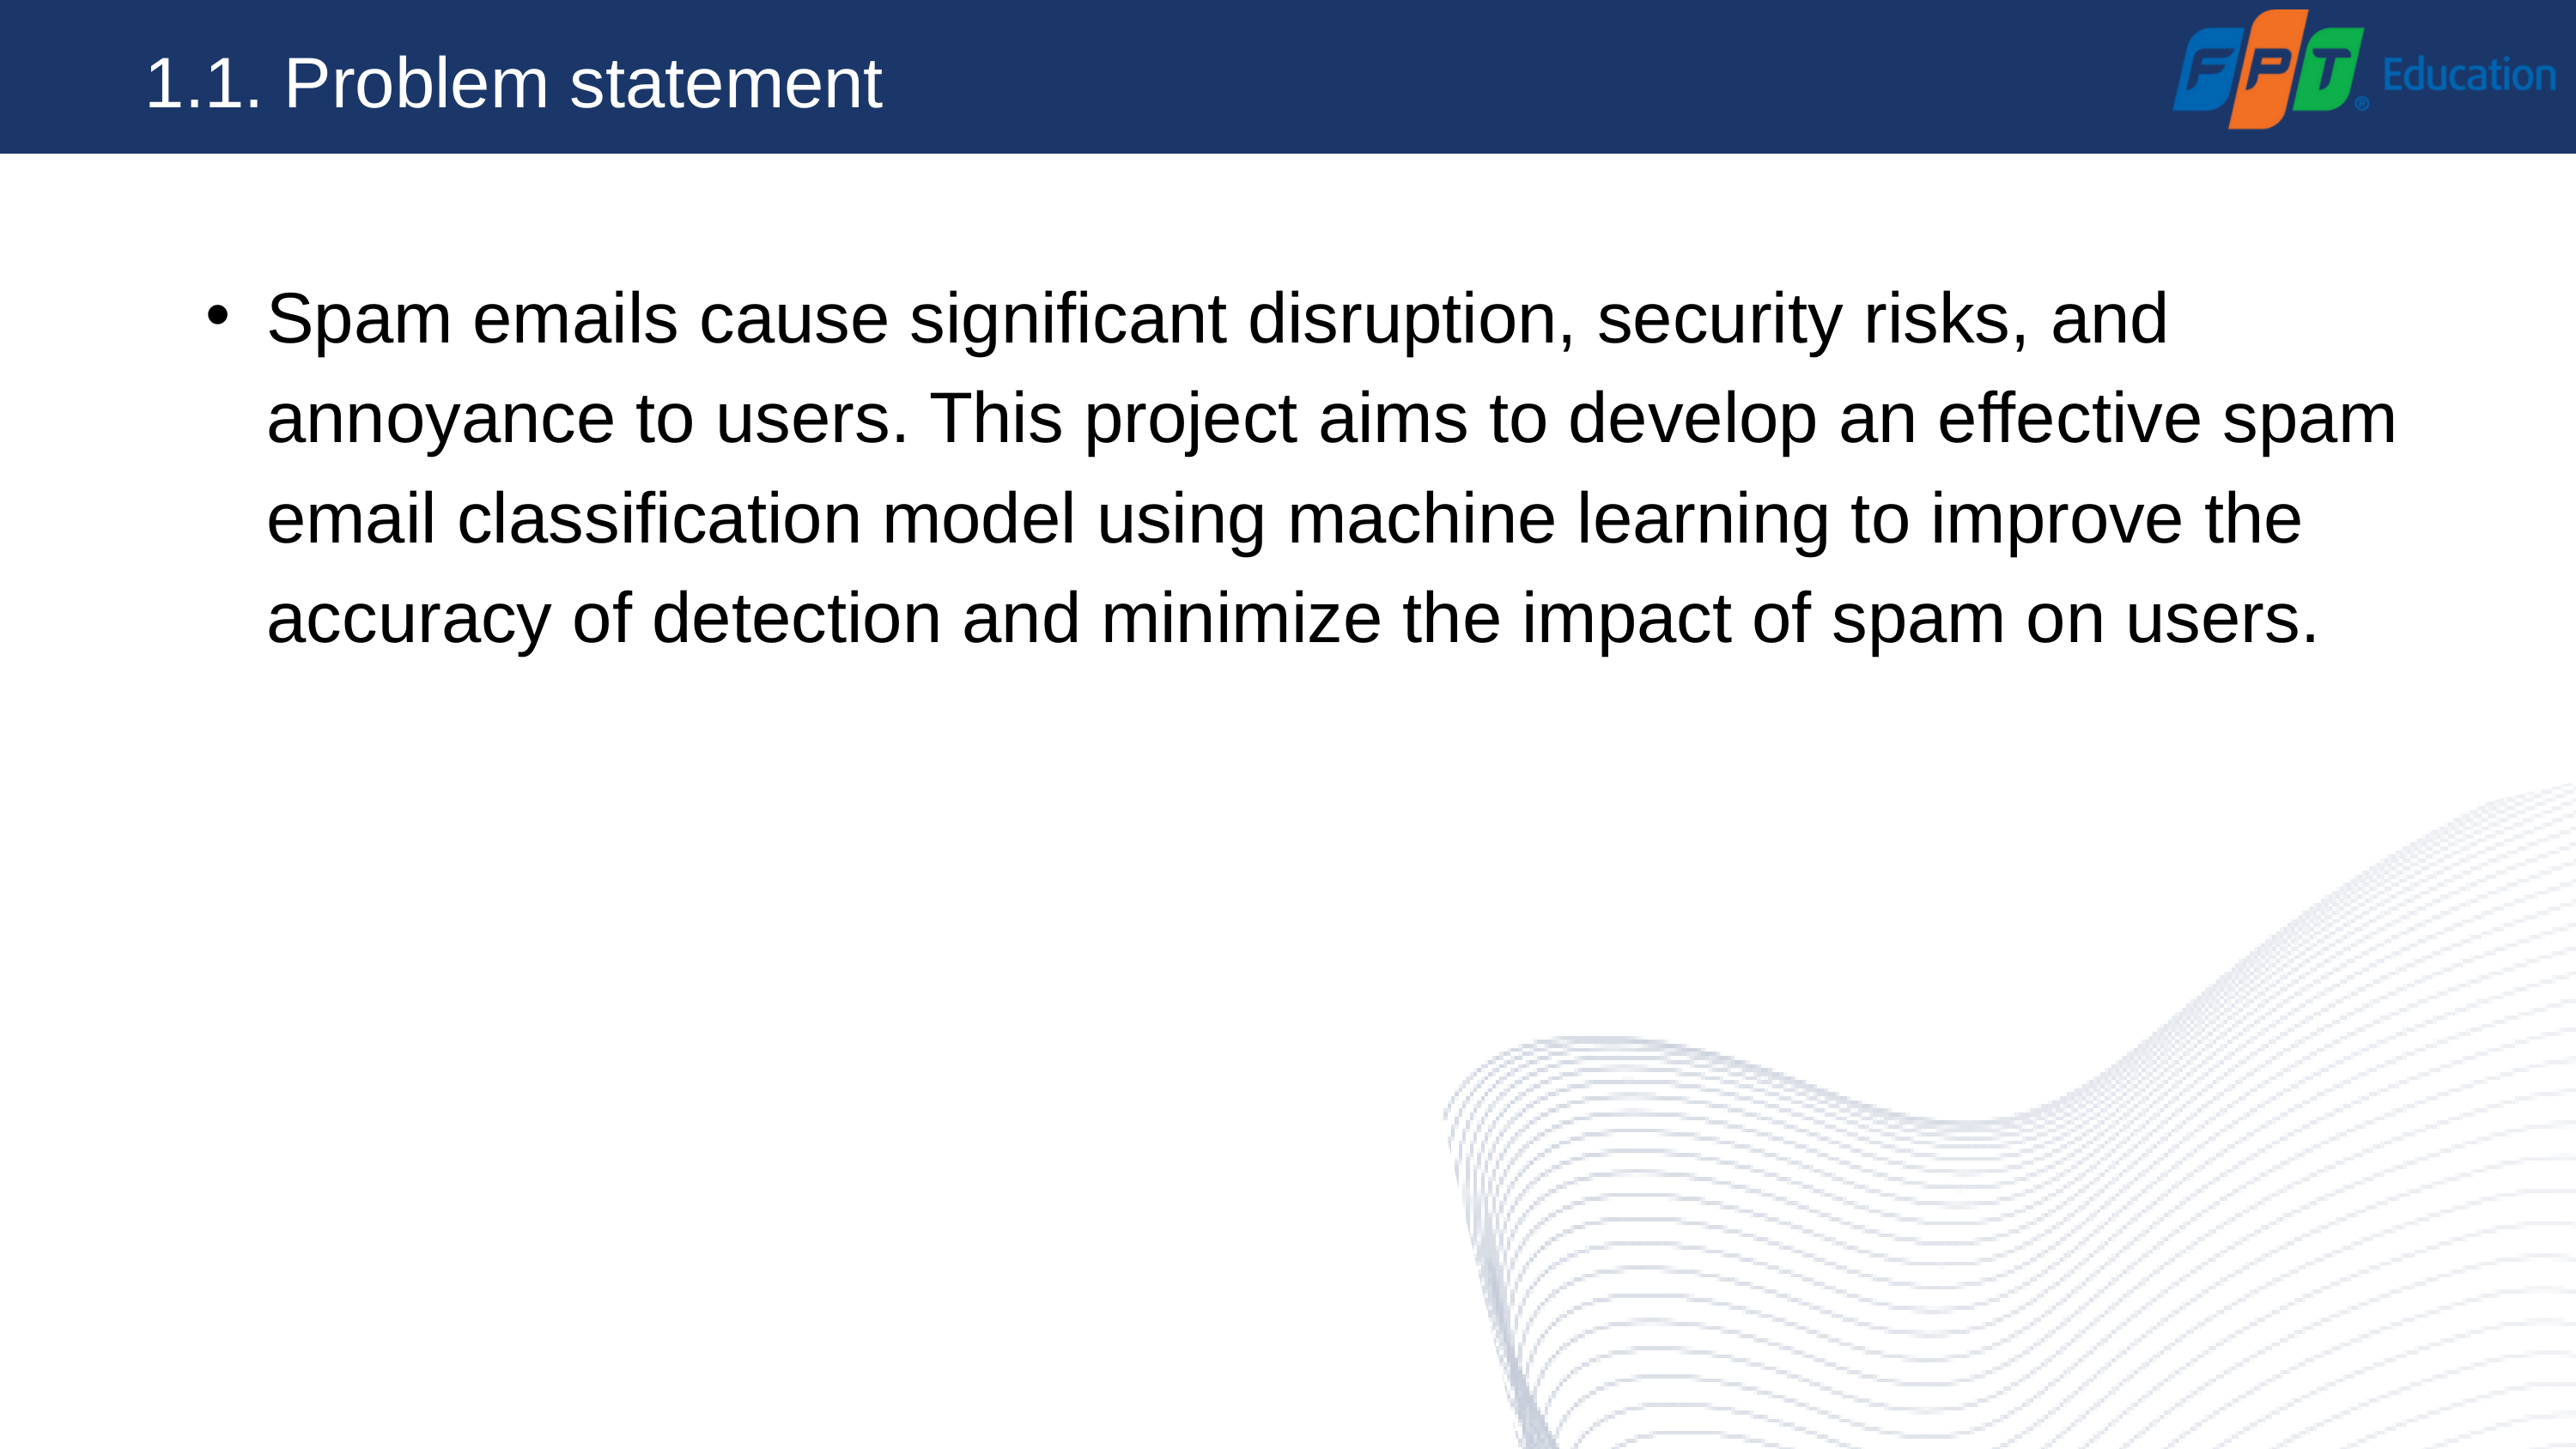

1.1. Problem statement
Spam emails cause significant disruption, security risks, and annoyance to users. This project aims to develop an effective spam email classification model using machine learning to improve the accuracy of detection and minimize the impact of spam on users.